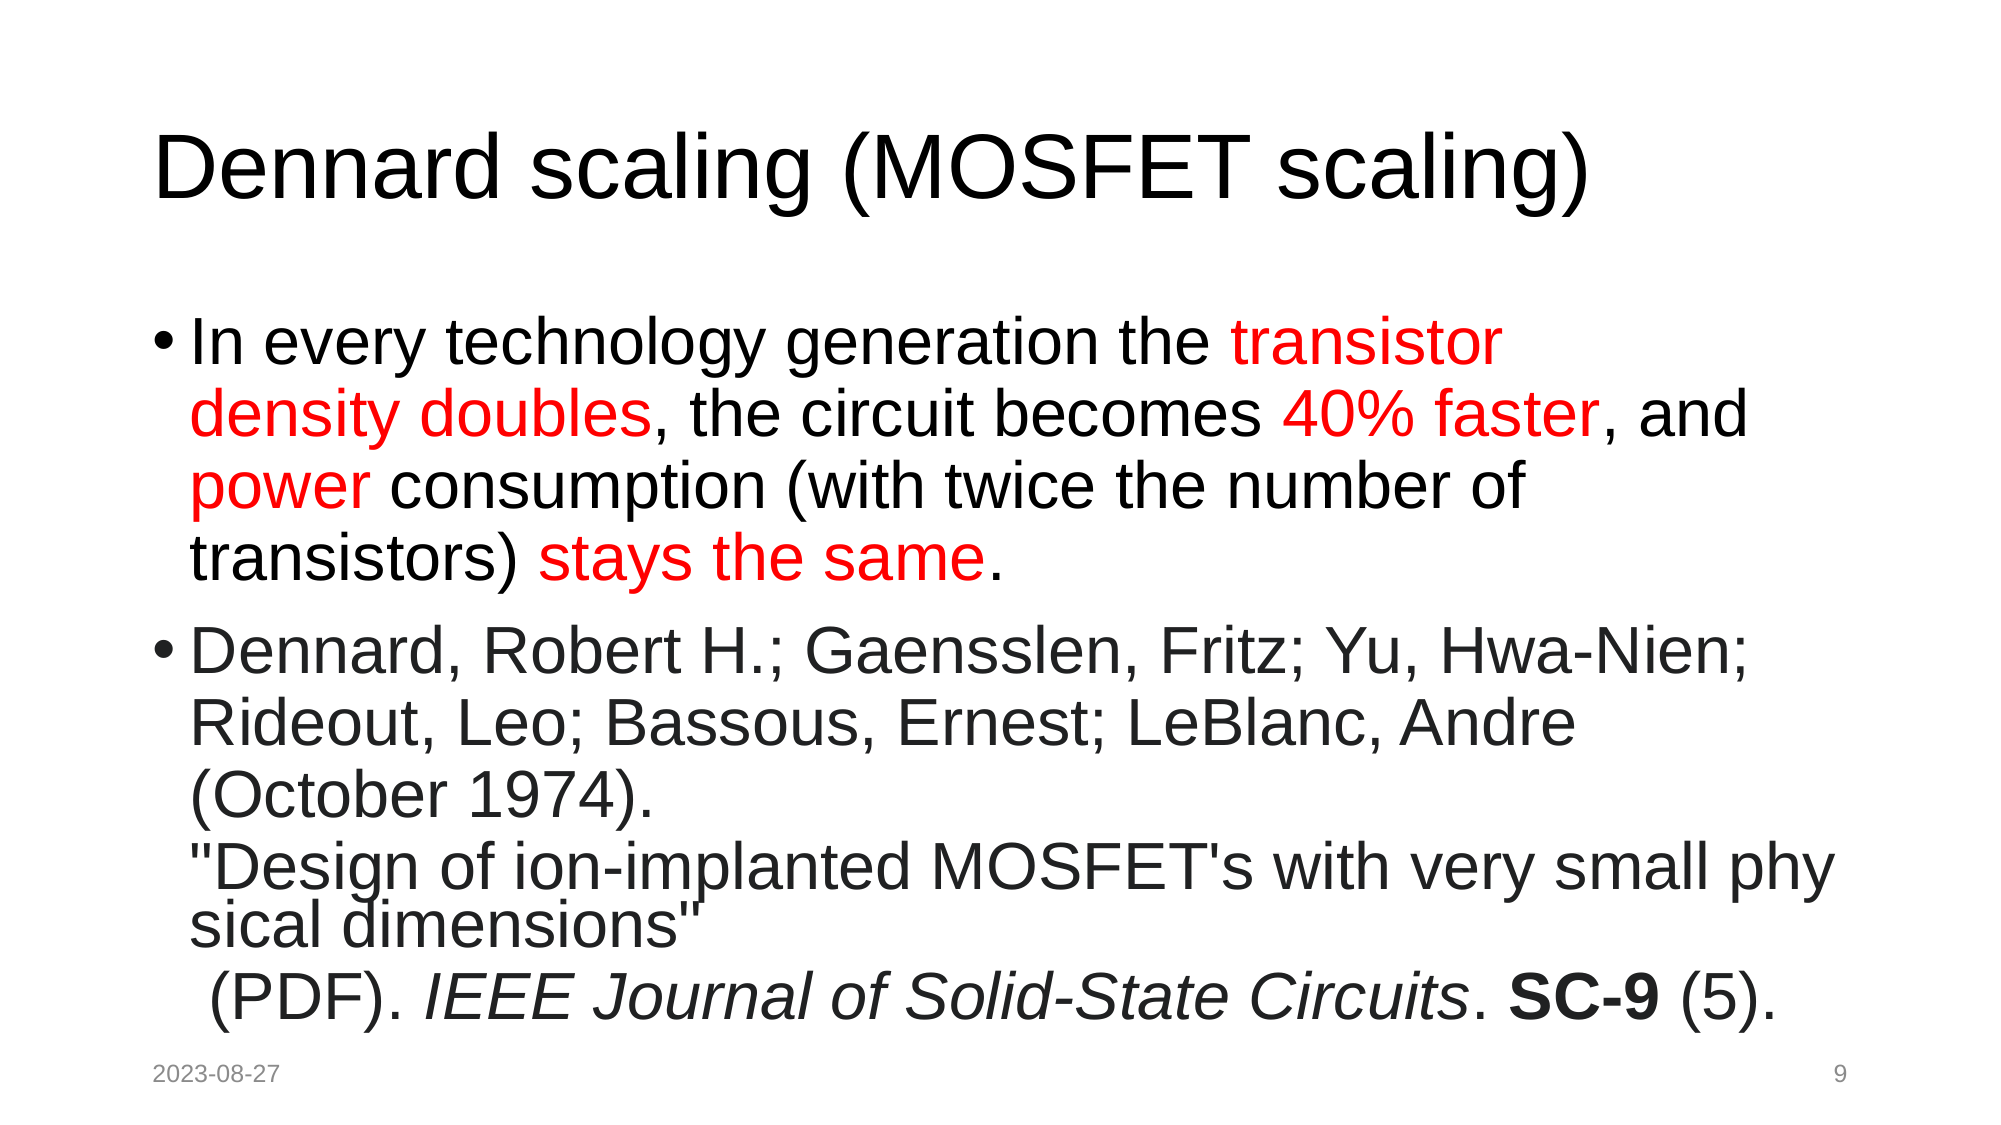

# Dennard scaling (MOSFET scaling)
In every technology generation the transistor density doubles, the circuit becomes 40% faster, and power consumption (with twice the number of transistors) stays the same.
Dennard, Robert H.; Gaensslen, Fritz; Yu, Hwa-Nien; Rideout, Leo; Bassous, Ernest; LeBlanc, Andre (October 1974). "Design of ion-implanted MOSFET's with very small physical dimensions" (PDF). IEEE Journal of Solid-State Circuits. SC-9 (5).
2023-08-27
9